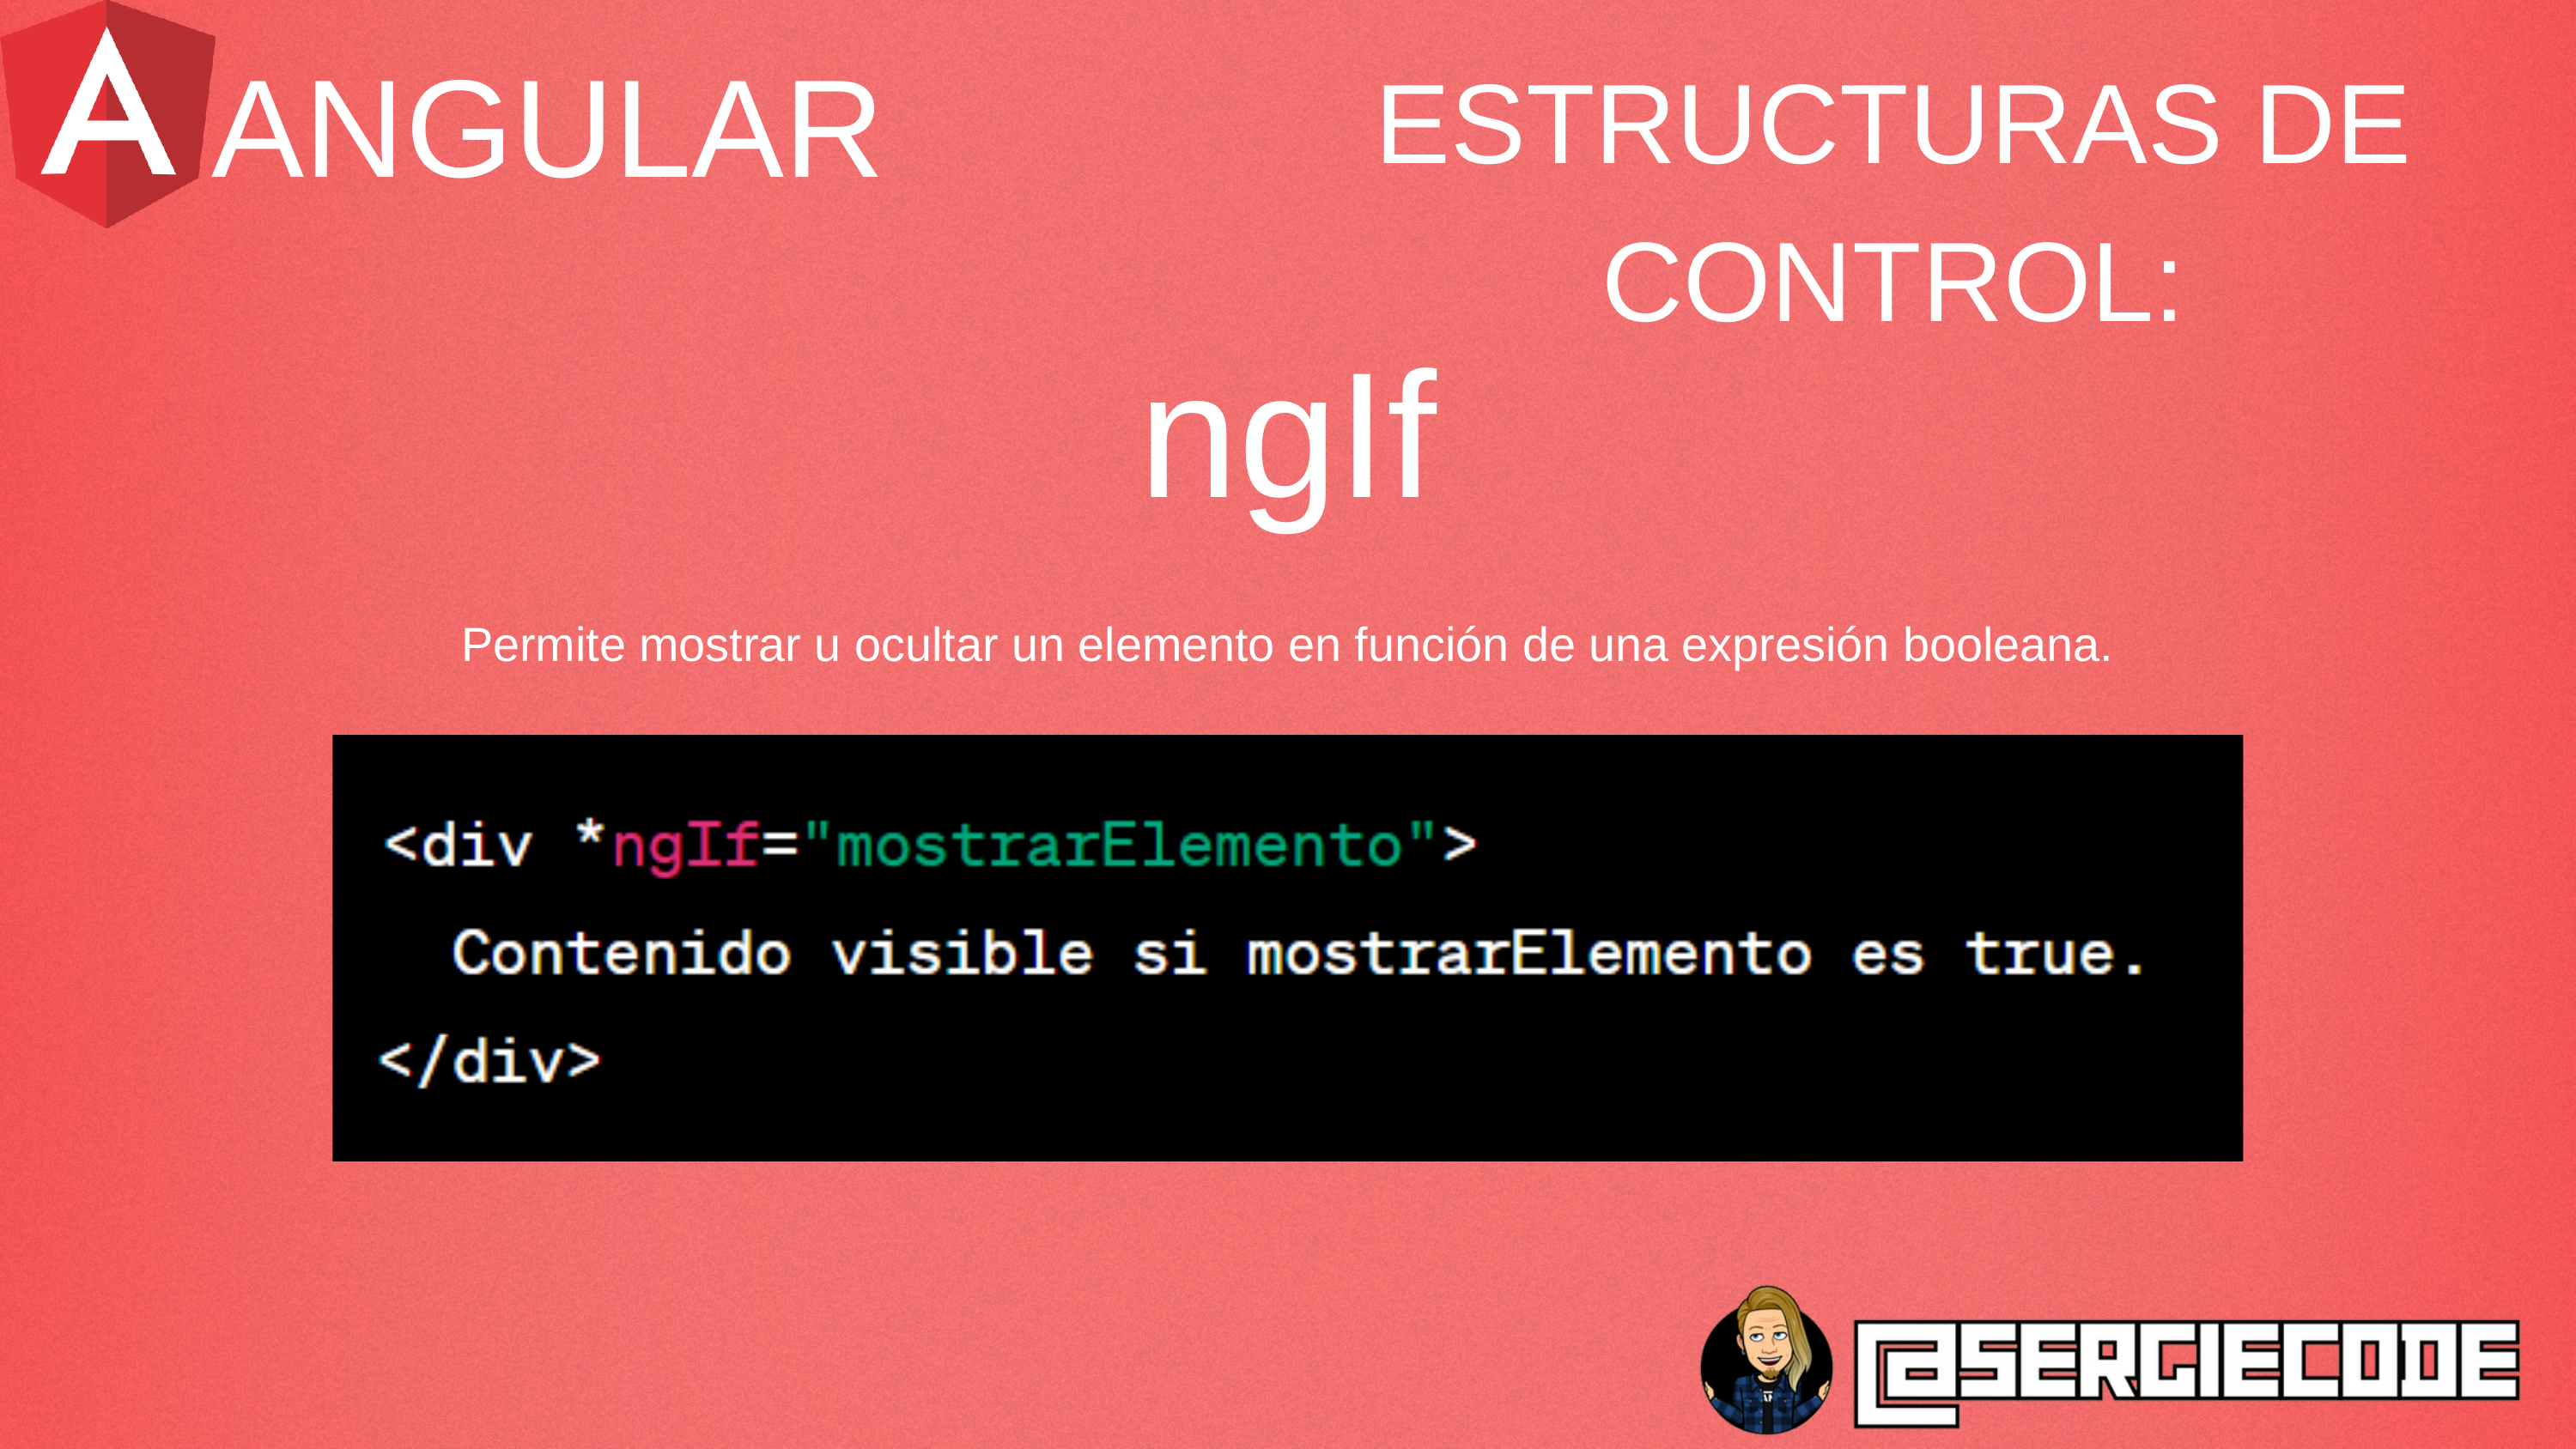

ANGULAR
ESTRUCTURAS DE CONTROL:
ngIf
Permite mostrar u ocultar un elemento en función de una expresión booleana.